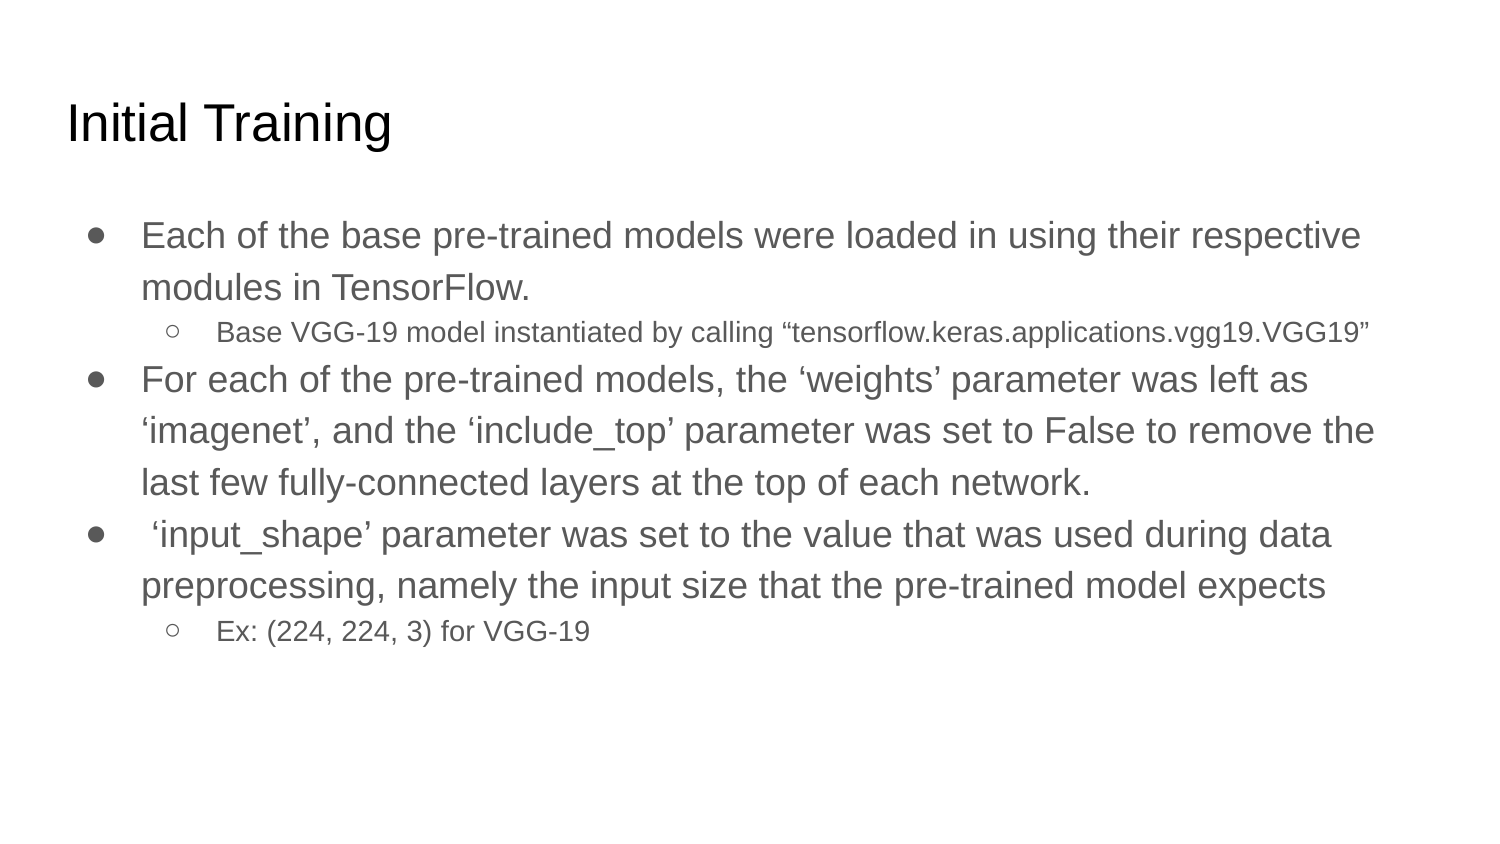

# Initial Training
Each of the base pre-trained models were loaded in using their respective modules in TensorFlow.
Base VGG-19 model instantiated by calling “tensorflow.keras.applications.vgg19.VGG19”
For each of the pre-trained models, the ‘weights’ parameter was left as ‘imagenet’, and the ‘include_top’ parameter was set to False to remove the last few fully-connected layers at the top of each network.
 ‘input_shape’ parameter was set to the value that was used during data preprocessing, namely the input size that the pre-trained model expects
Ex: (224, 224, 3) for VGG-19